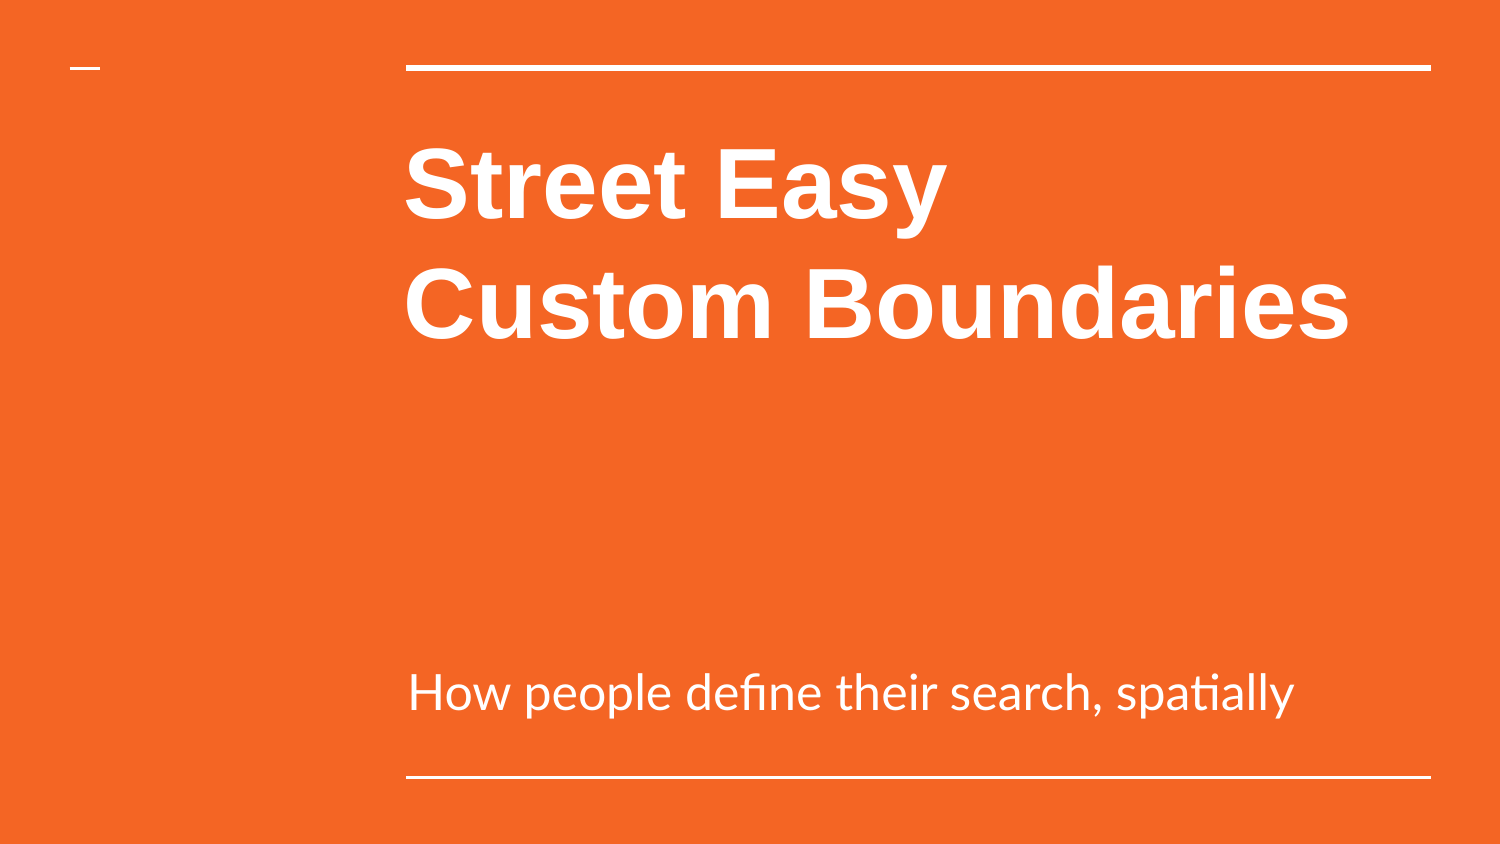

# Street Easy
Custom Boundaries
How people define their search, spatially